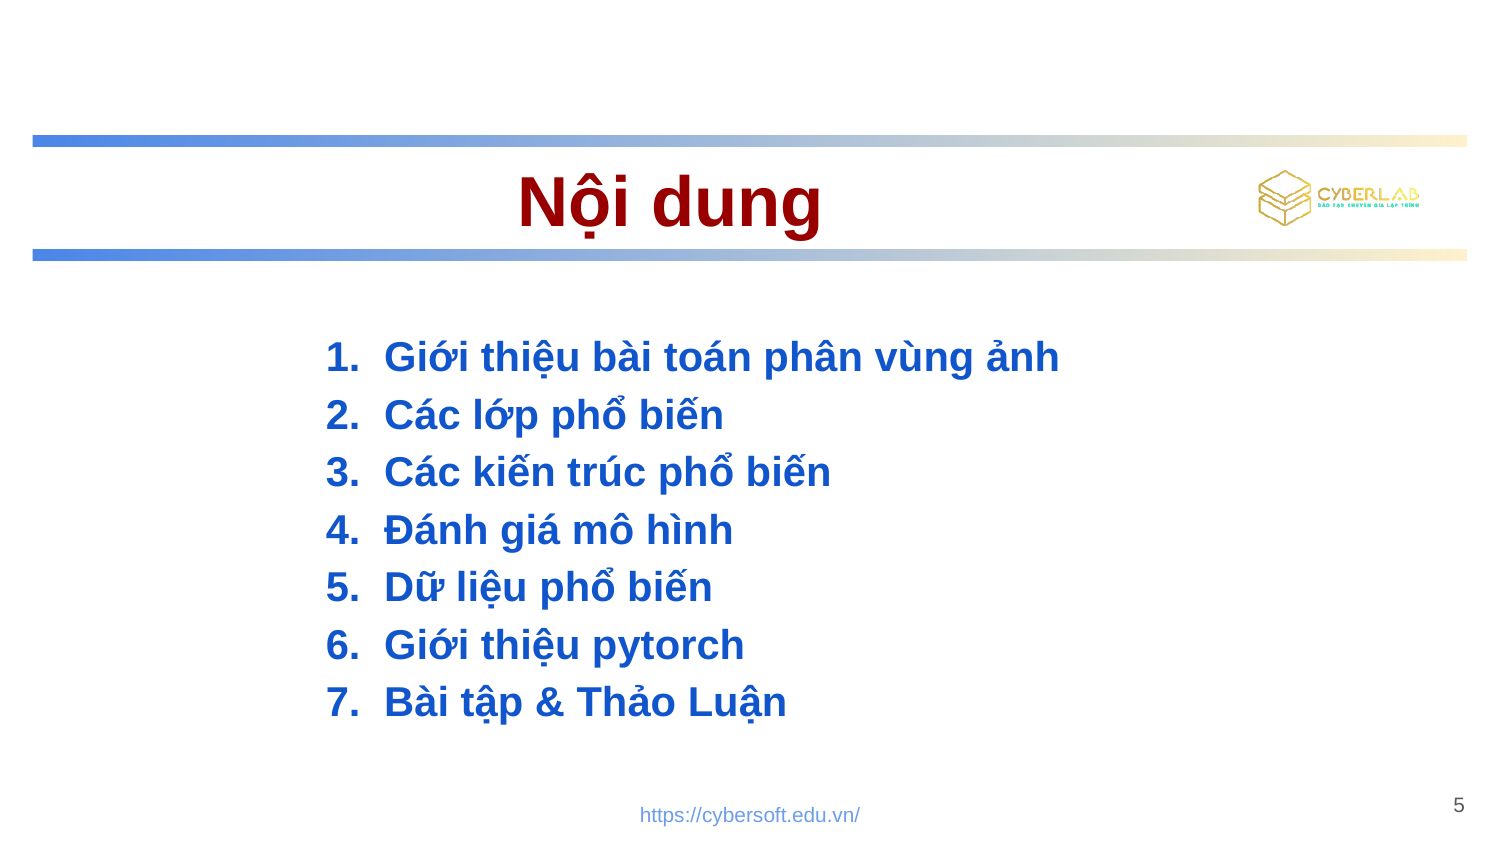

# Nội dung
Giới thiệu bài toán phân vùng ảnh
Các lớp phổ biến
Các kiến trúc phổ biến
Đánh giá mô hình
Dữ liệu phổ biến
Giới thiệu pytorch
Bài tập & Thảo Luận
5